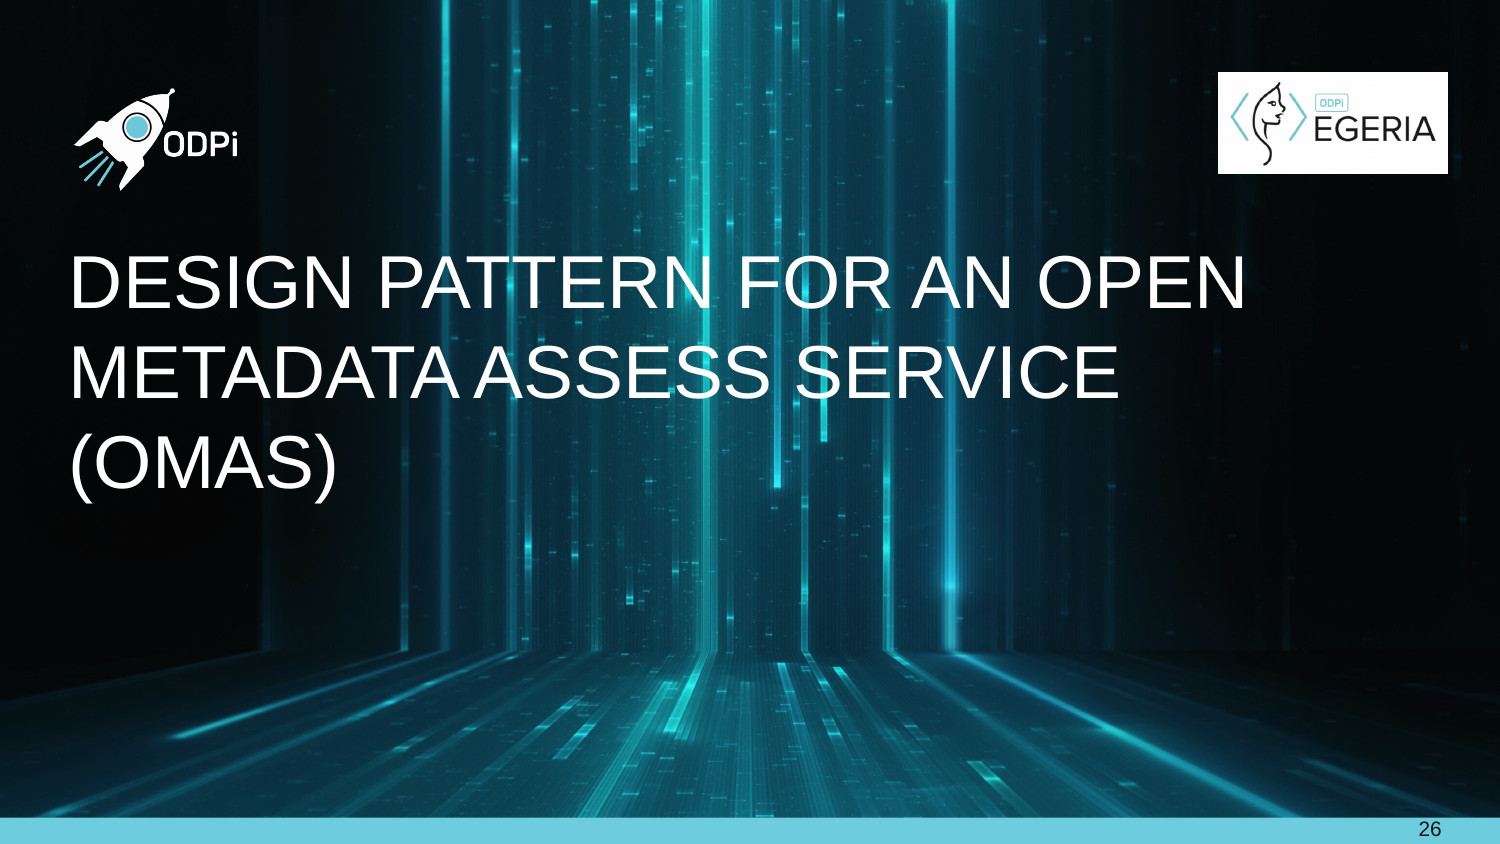

# Design pattern for an Open Metadata Assess Service (OMAS)
26